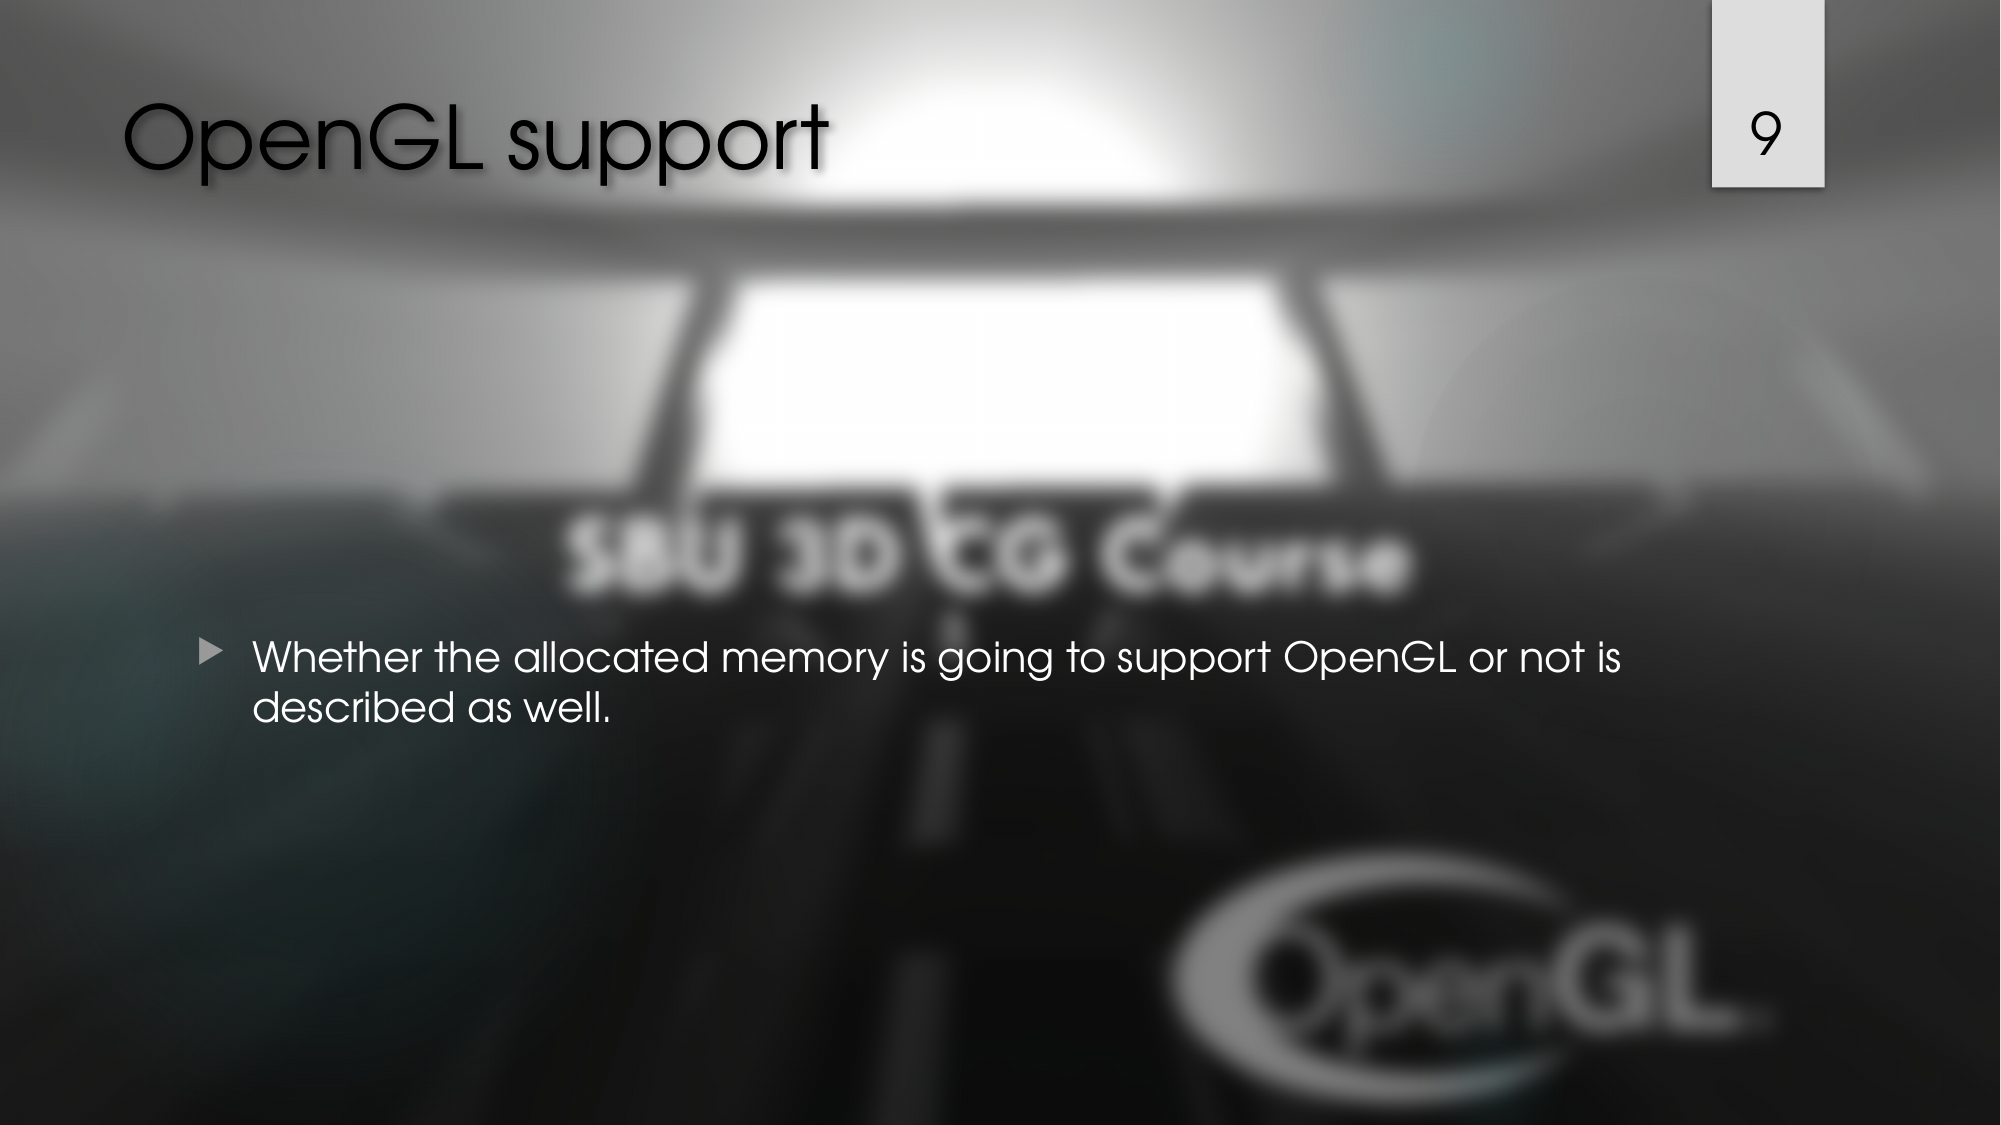

9
# OpenGL support
Whether the allocated memory is going to support OpenGL or not is described as well.